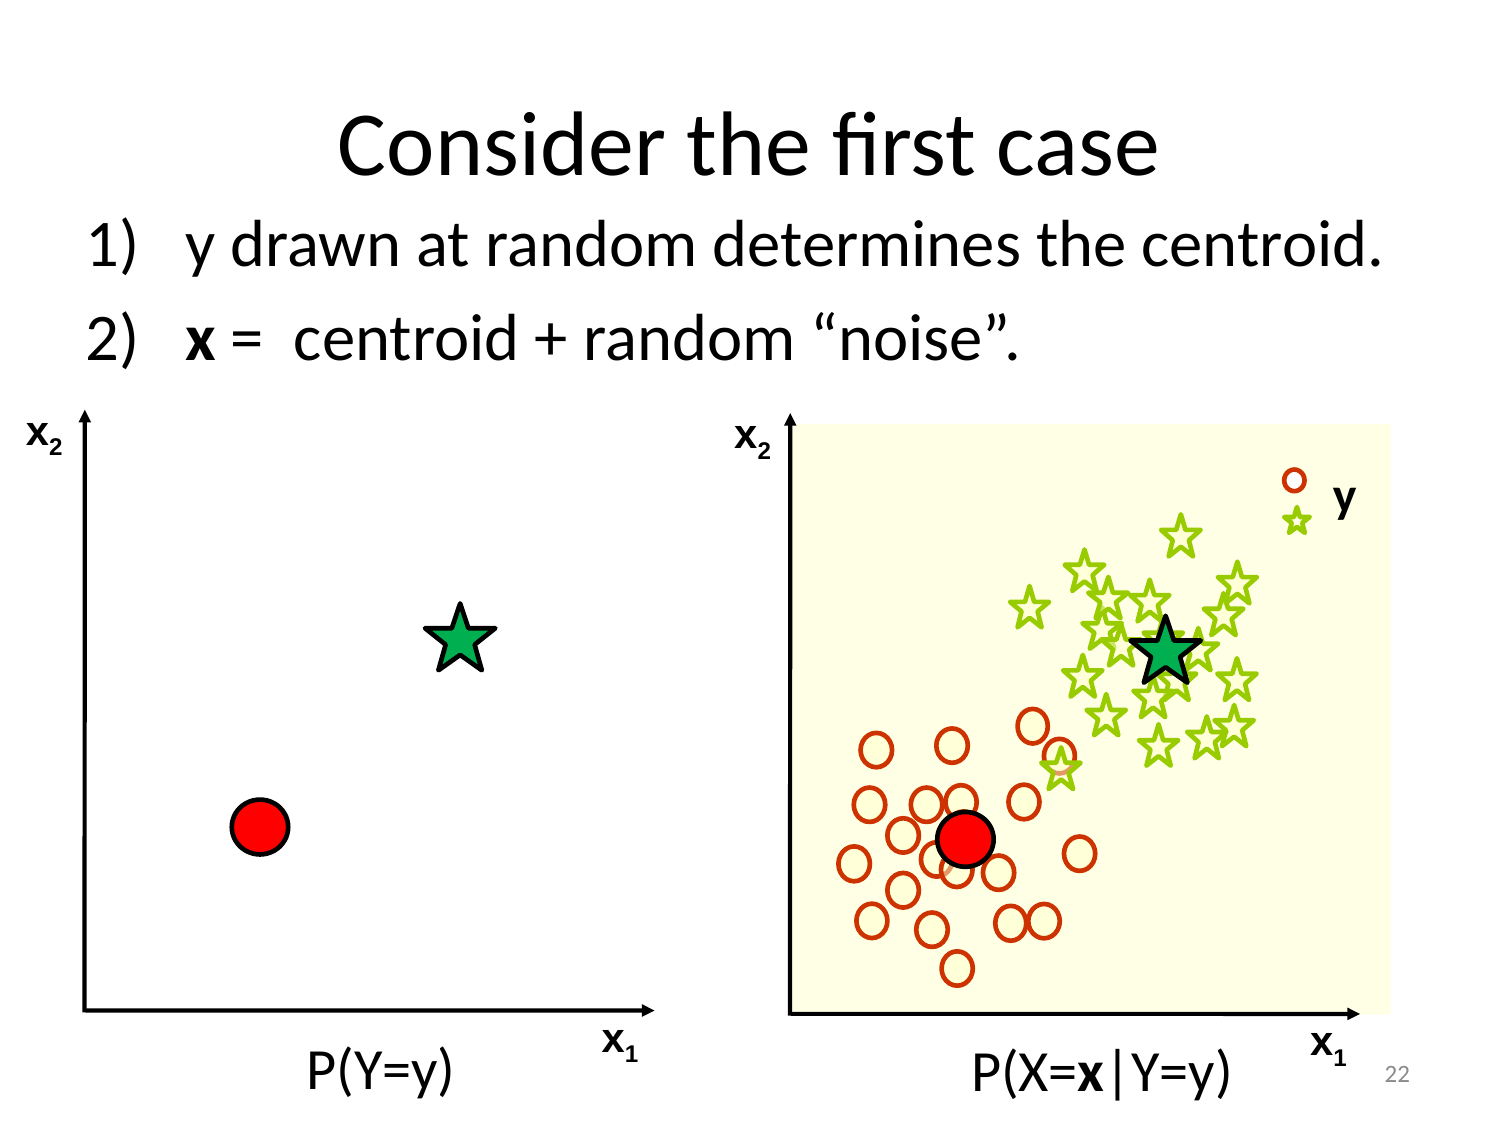

# Consider the first case
 y drawn at random determines the centroid.
 x =  centroid + random “noise”.
x2
x2

y

x1
x1

P(Y=y)
P(X=x|Y=y)
22